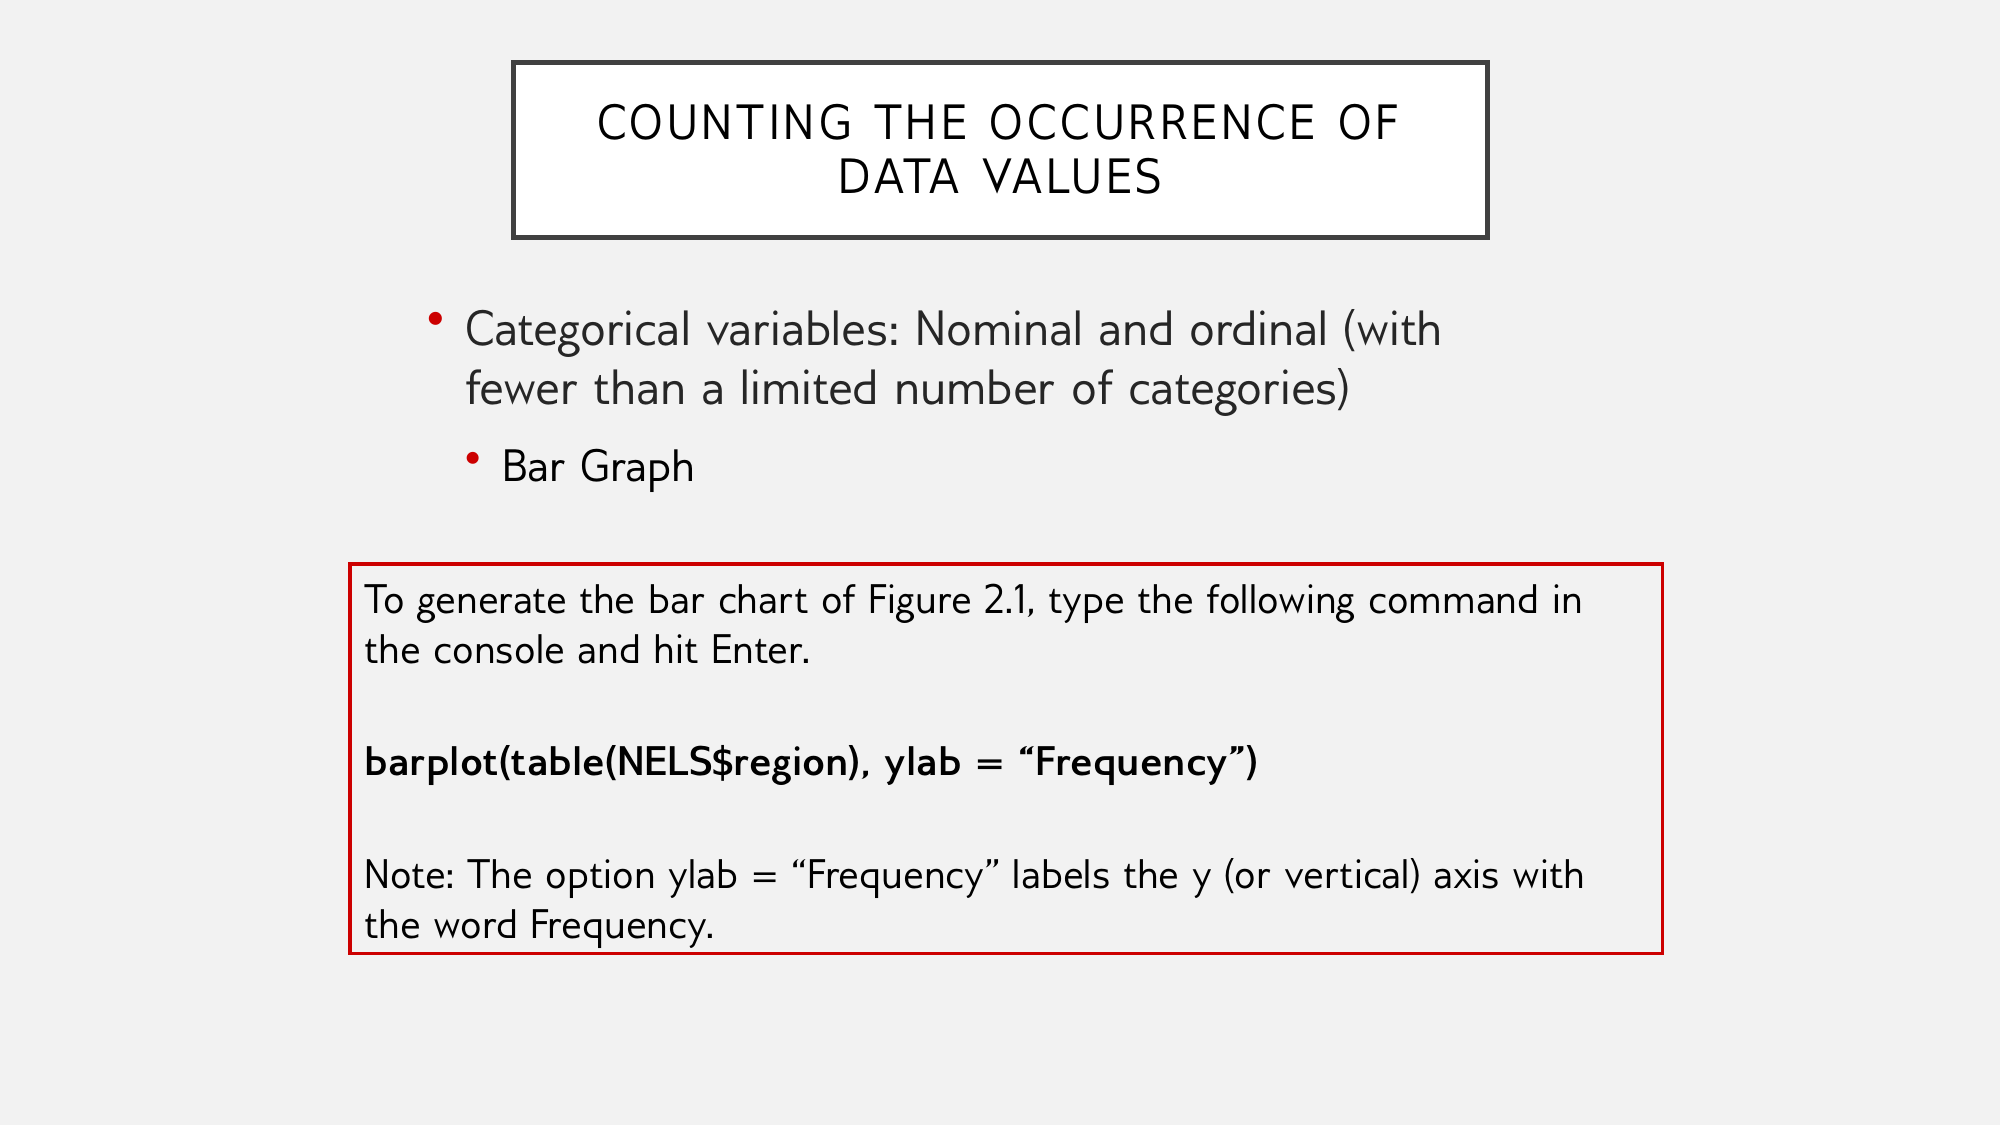

# Counting the occurrence of data values
Categorical variables: Nominal and ordinal (with fewer than a limited number of categories)
Bar Graph
To generate the bar chart of Figure 2.1, type the following command in the console and hit Enter.

barplot(table(NELS$region), ylab = “Frequency”)

Note: The option ylab = “Frequency” labels the y (or vertical) axis with the word Frequency.